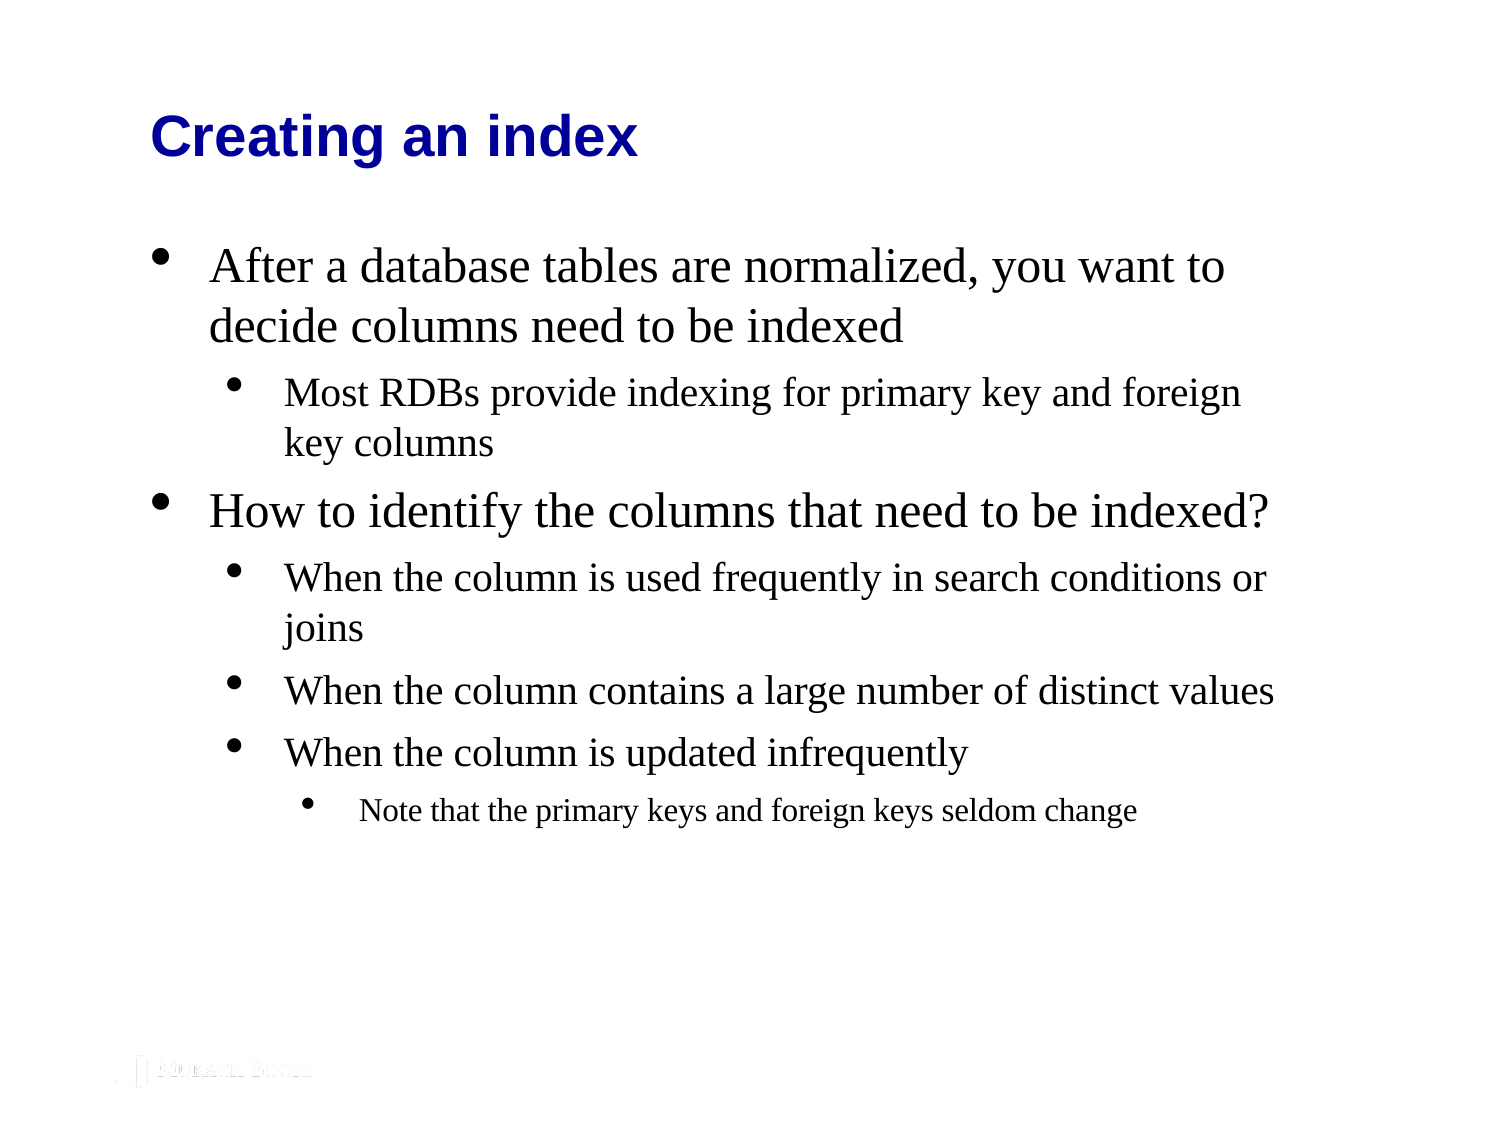

# Creating an index
After a database tables are normalized, you want to decide columns need to be indexed
Most RDBs provide indexing for primary key and foreign key columns
How to identify the columns that need to be indexed?
When the column is used frequently in search conditions or joins
When the column contains a large number of distinct values
When the column is updated infrequently
Note that the primary keys and foreign keys seldom change

© 2019, Mike Murach & Associates, Inc.
Murach’s MySQL 3rd Edition

C10, Slide 36